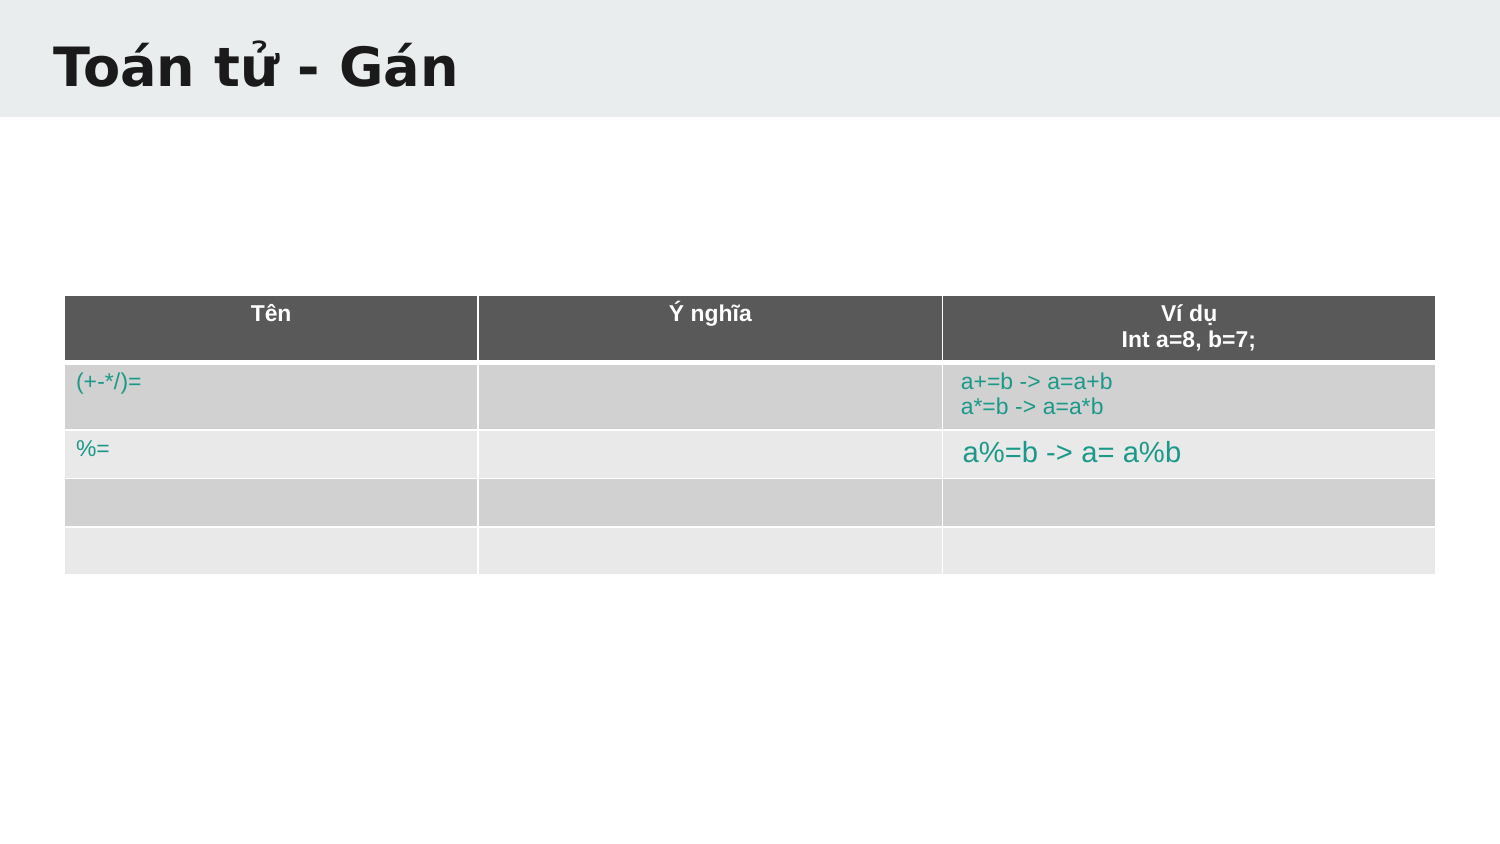

# Toán tử - Gán
| Tên | Ý nghĩa | Ví dụ Int a=8, b=7; |
| --- | --- | --- |
| (+-\*/)= |  | a+=b -> a=a+b a\*=b -> a=a\*b |
| %= |  | a%=b -> a= a%b |
|  |  |  |
|  |  |  |